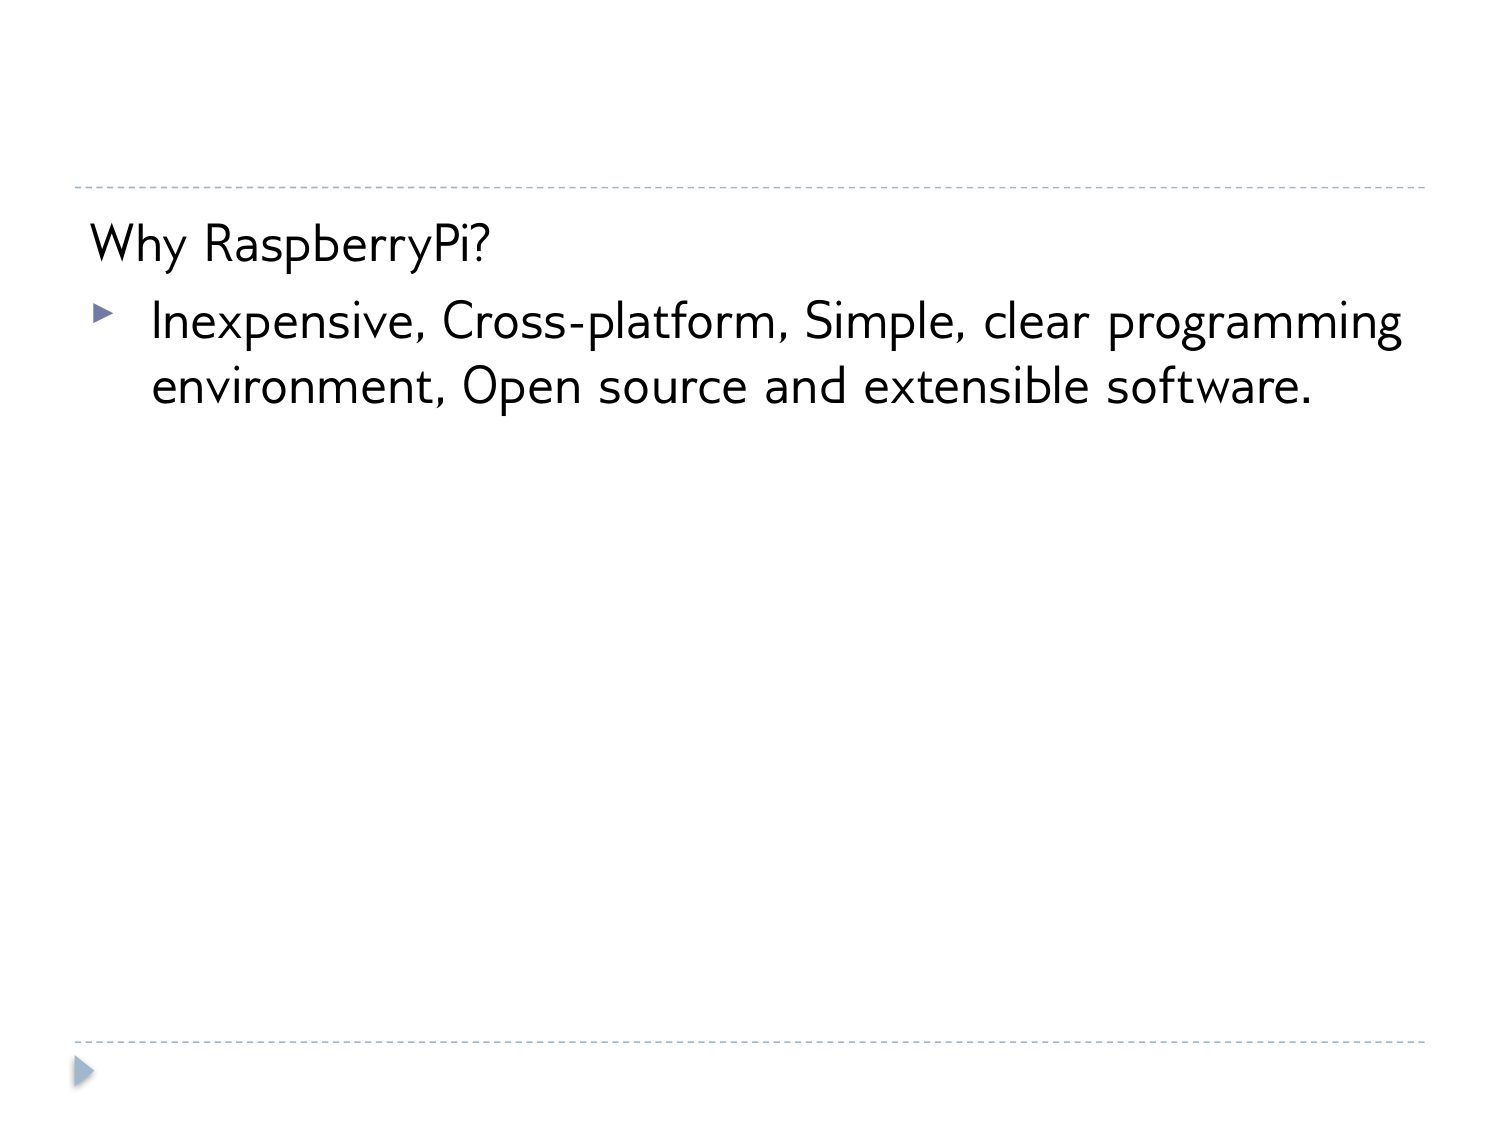

#
Why RaspberryPi?
 Inexpensive, Cross-platform, Simple, clear programming  environment, Open source and extensible software.